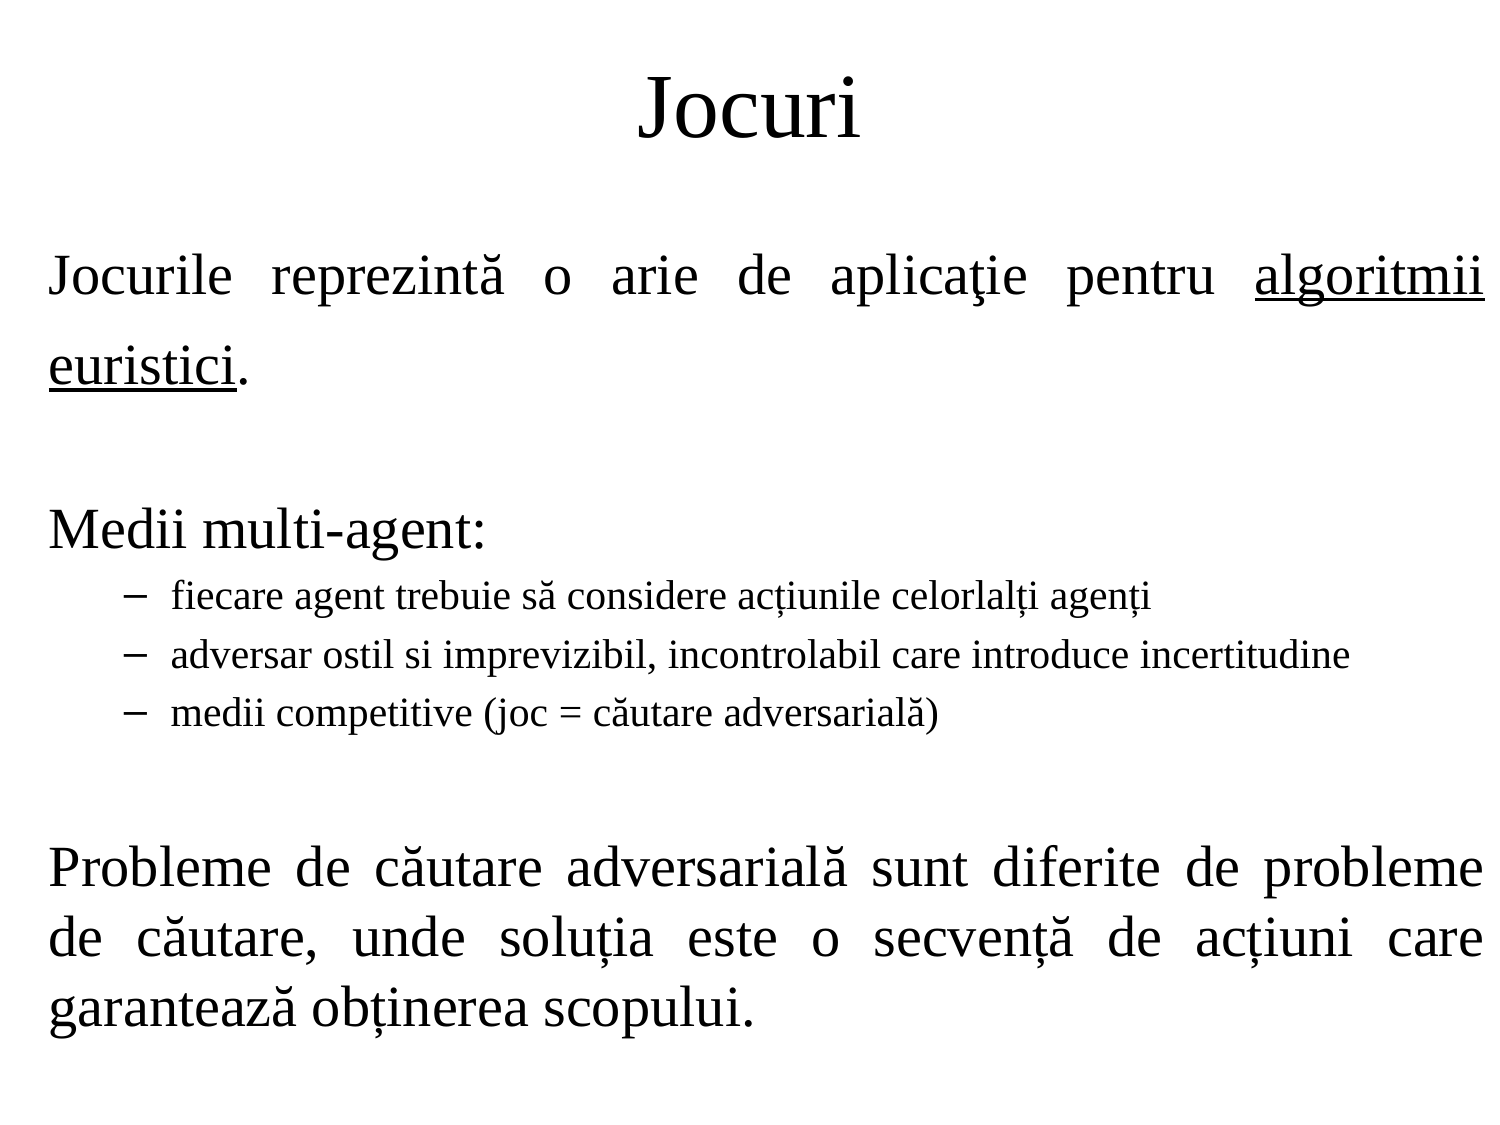

# Jocuri
Jocurile reprezintă o arie de aplicaţie pentru algoritmii euristici.

Medii multi-agent:
fiecare agent trebuie să considere acțiunile celorlalți agenți
adversar ostil si imprevizibil, incontrolabil care introduce incertitudine
medii competitive (joc = căutare adversarială)

Probleme de căutare adversarială sunt diferite de probleme de căutare, unde soluția este o secvență de acțiuni care garantează obținerea scopului.